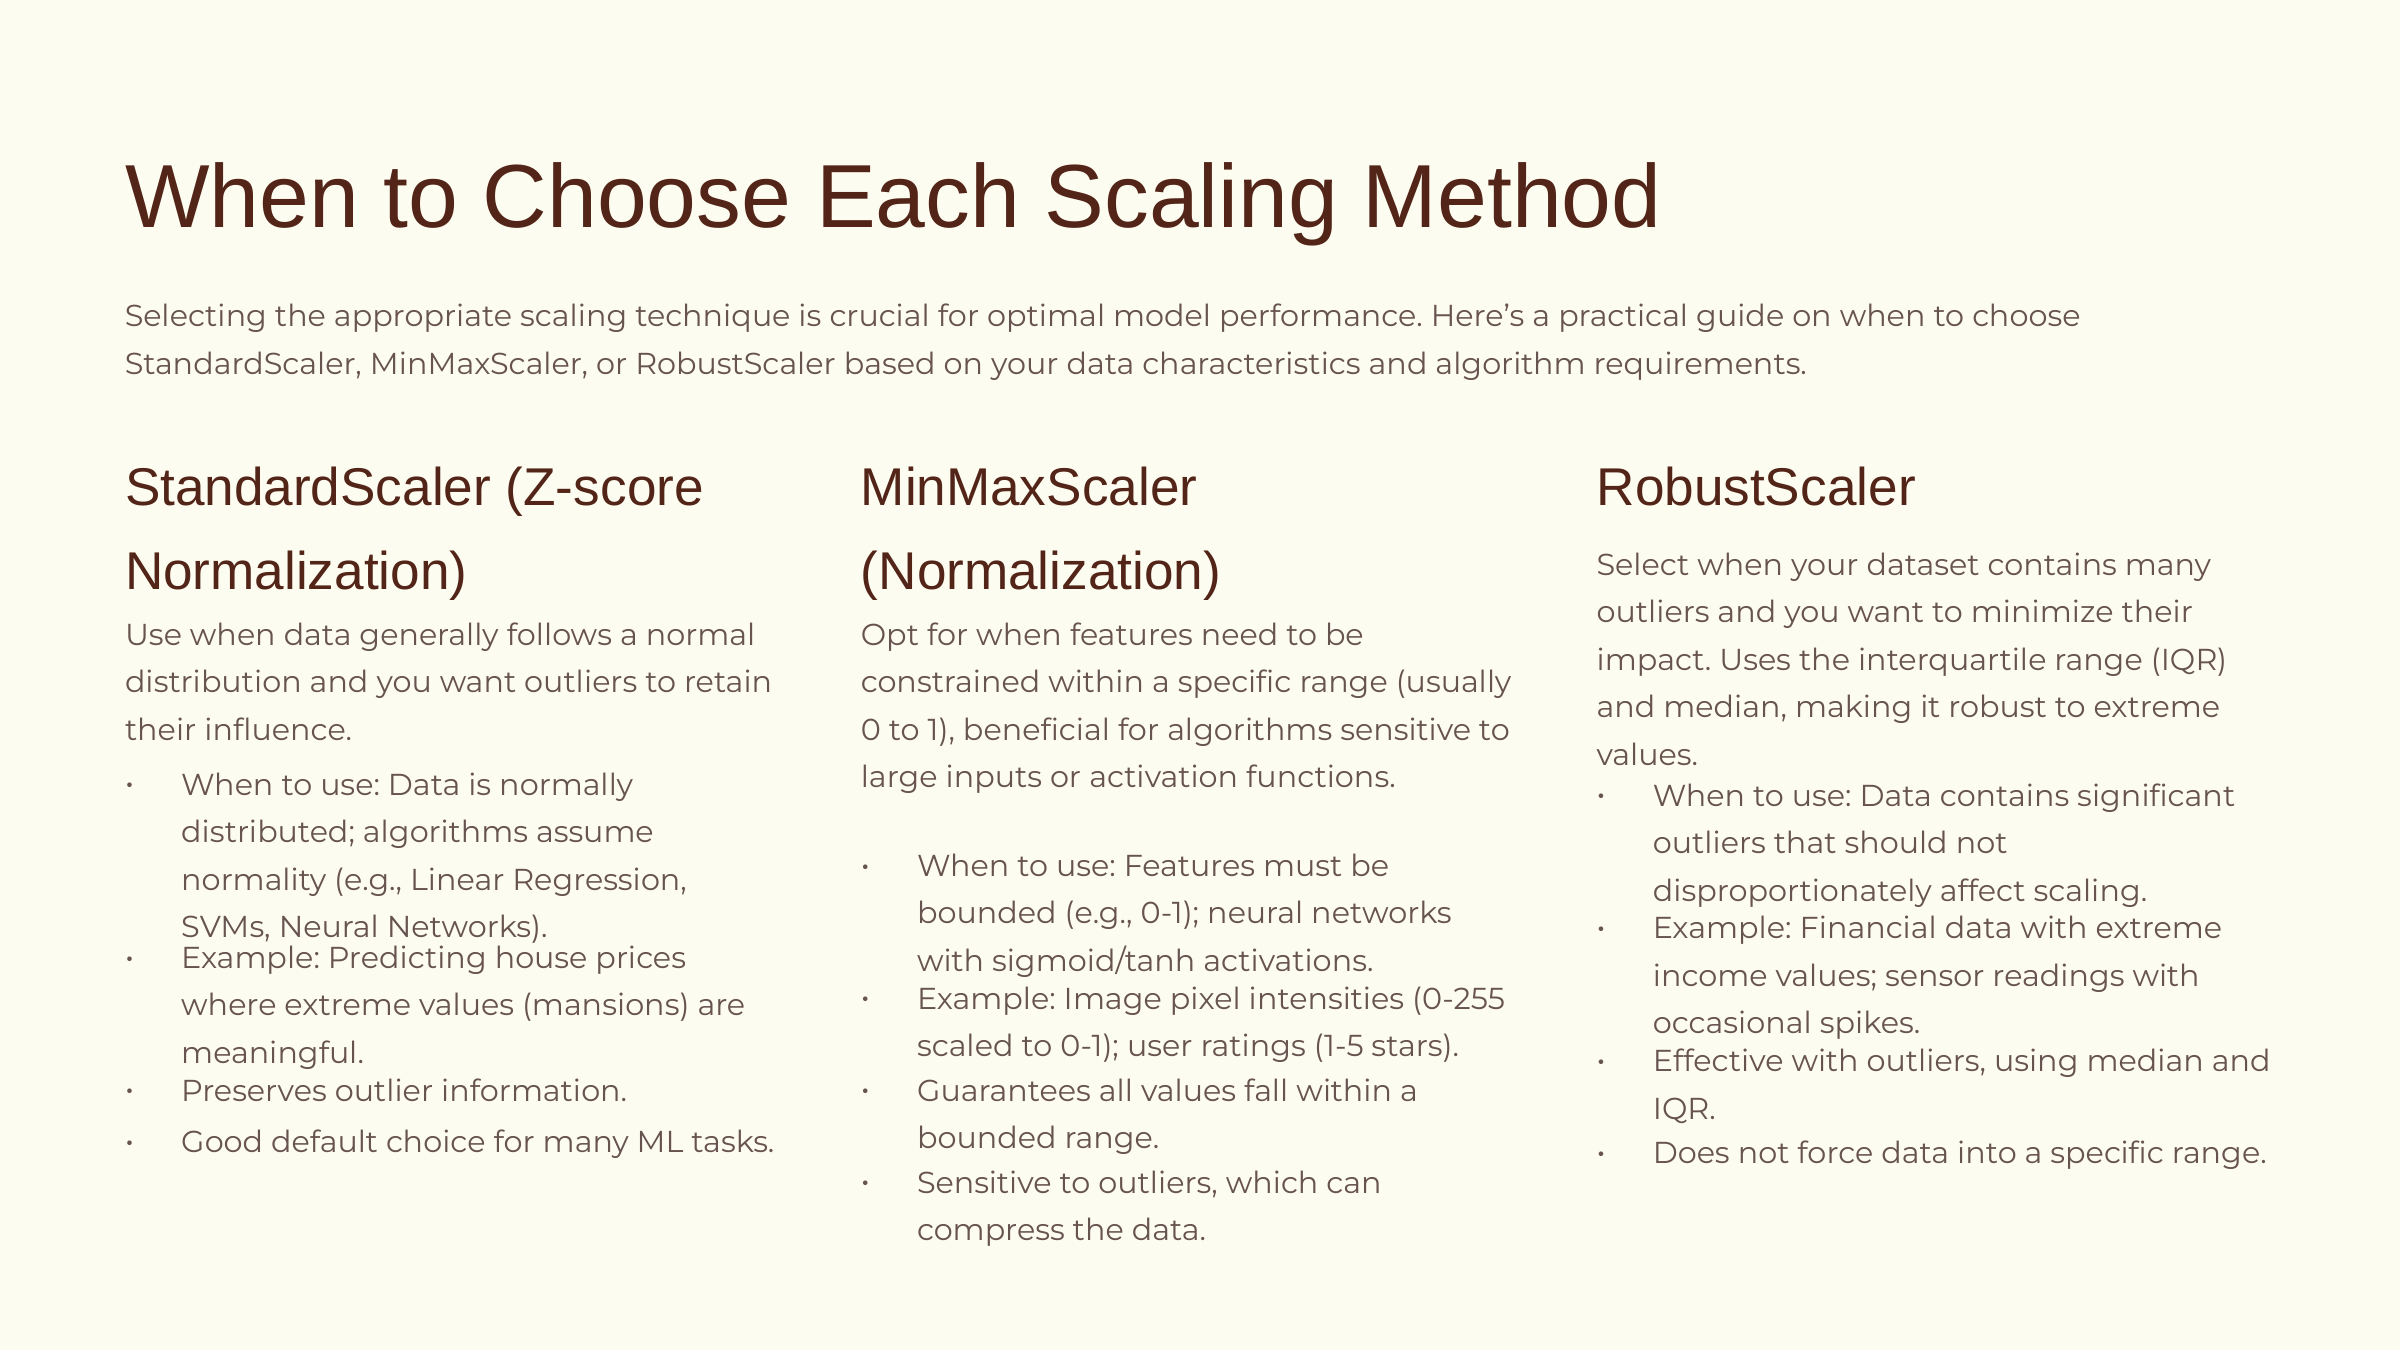

When to Choose Each Scaling Method
Selecting the appropriate scaling technique is crucial for optimal model performance. Here’s a practical guide on when to choose StandardScaler, MinMaxScaler, or RobustScaler based on your data characteristics and algorithm requirements.
StandardScaler (Z-score Normalization)
MinMaxScaler (Normalization)
RobustScaler
Select when your dataset contains many outliers and you want to minimize their impact. Uses the interquartile range (IQR) and median, making it robust to extreme values.
Use when data generally follows a normal distribution and you want outliers to retain their influence.
Opt for when features need to be constrained within a specific range (usually 0 to 1), beneficial for algorithms sensitive to large inputs or activation functions.
When to use: Data is normally distributed; algorithms assume normality (e.g., Linear Regression, SVMs, Neural Networks).
When to use: Data contains significant outliers that should not disproportionately affect scaling.
When to use: Features must be bounded (e.g., 0-1); neural networks with sigmoid/tanh activations.
Example: Financial data with extreme income values; sensor readings with occasional spikes.
Example: Predicting house prices where extreme values (mansions) are meaningful.
Example: Image pixel intensities (0-255 scaled to 0-1); user ratings (1-5 stars).
Effective with outliers, using median and IQR.
Preserves outlier information.
Guarantees all values fall within a bounded range.
Good default choice for many ML tasks.
Does not force data into a specific range.
Sensitive to outliers, which can compress the data.